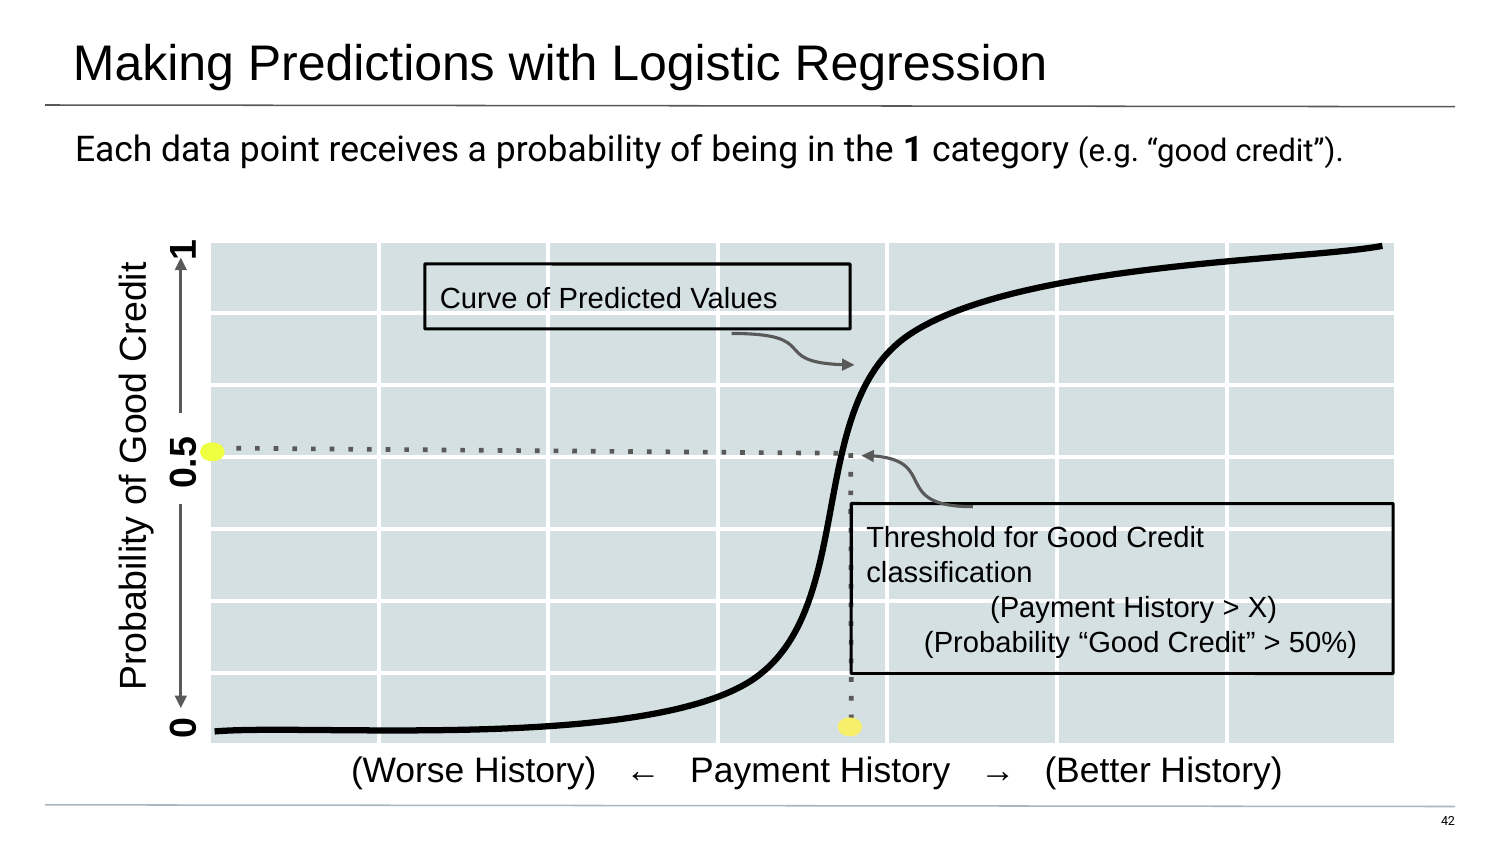

# Making Predictions with Logistic Regression
Each data point receives a probability of being in the 1 category (e.g. “good credit”).
1
|  |  |  |  |  |  |  |
| --- | --- | --- | --- | --- | --- | --- |
|  |  |  |  |  |  |  |
|  |  |  |  |  |  |  |
|  |  |  |  |  |  |  |
|  |  |  |  |  |  |  |
|  |  |  |  |  |  |  |
|  |  |  |  |  |  |  |

Curve of Predicted Values
0.5
Probability of Good Credit

Threshold for Good Credit classification
               (Payment History > X)
       (Probability “Good Credit” > 50%)
0

            (Worse History)   ←   Payment History   →   (Better History)

42